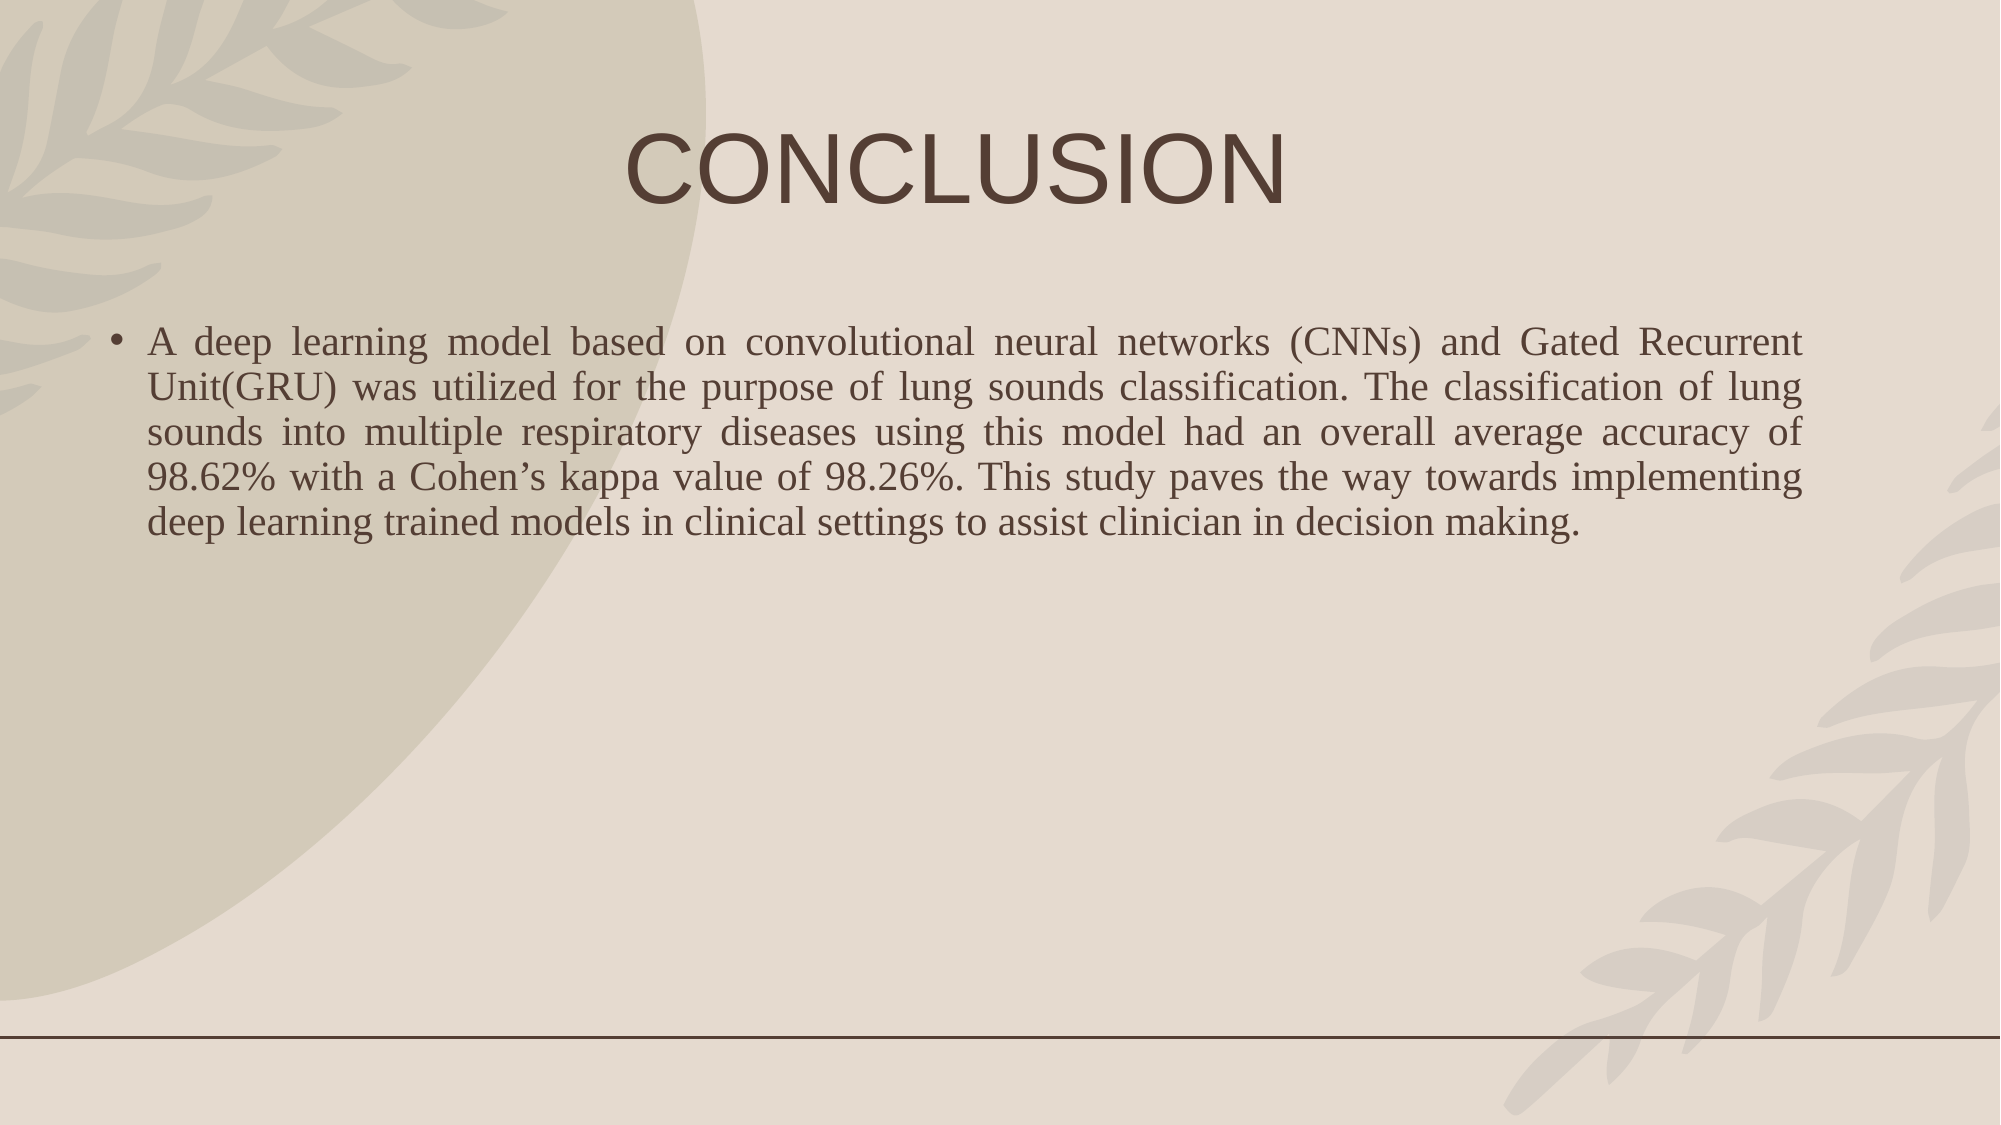

# CONCLUSION
A deep learning model based on convolutional neural networks (CNNs) and Gated Recurrent Unit(GRU) was utilized for the purpose of lung sounds classification. The classification of lung sounds into multiple respiratory diseases using this model had an overall average accuracy of 98.62% with a Cohen’s kappa value of 98.26%. This study paves the way towards implementing deep learning trained models in clinical settings to assist clinician in decision making.